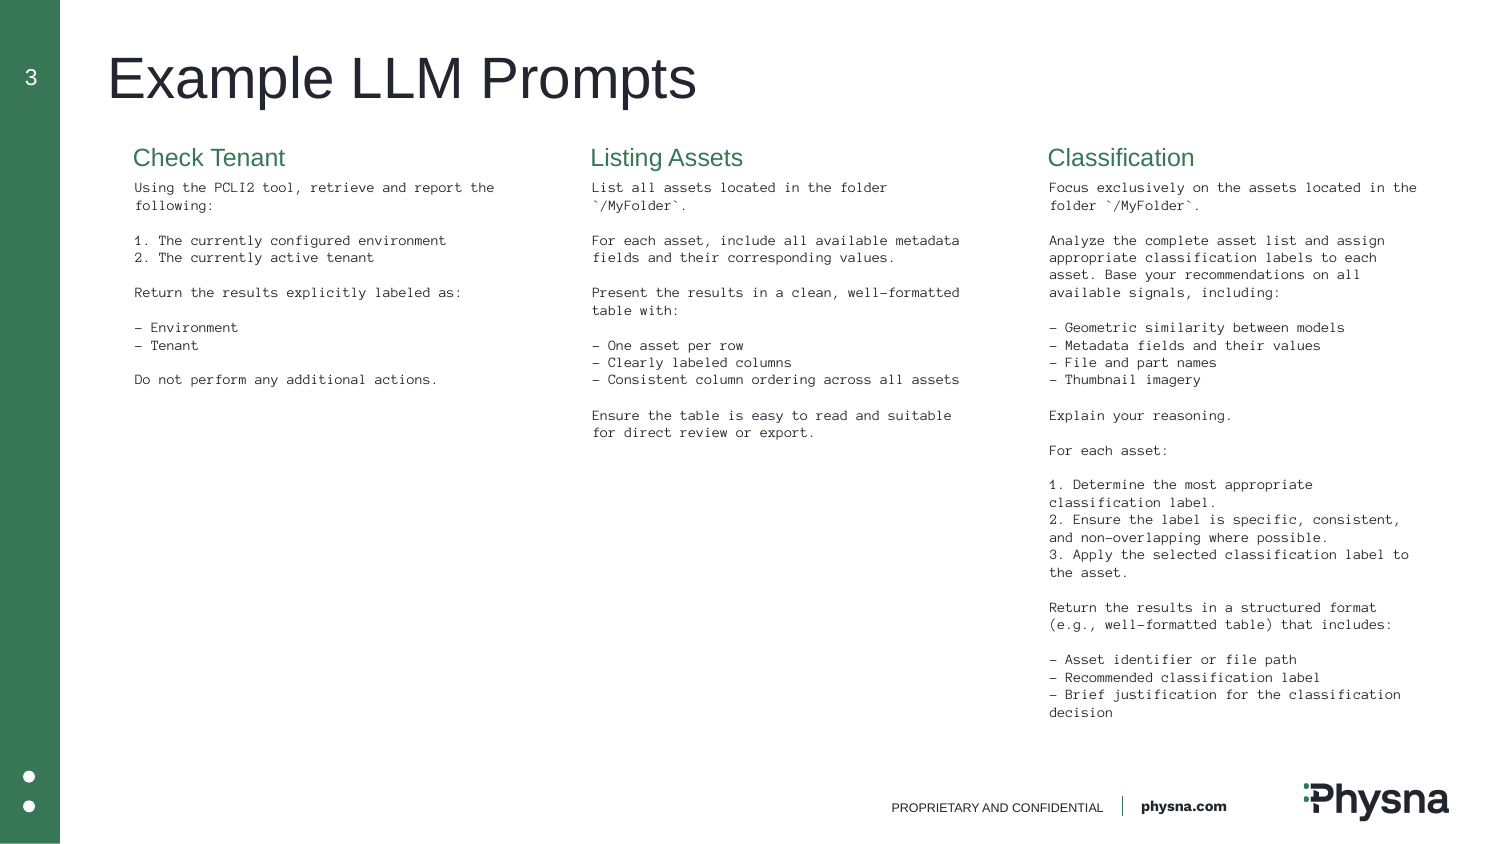

# Example LLM Prompts
3
Check Tenant
Listing Assets
Classification
Using the PCLI2 tool, retrieve and report the following:

1. The currently configured environment
2. The currently active tenant

Return the results explicitly labeled as:

- Environment
- Tenant

Do not perform any additional actions.
List all assets located in the folder `/MyFolder`.

For each asset, include all available metadata fields and their corresponding values.

Present the results in a clean, well-formatted table with:

- One asset per row
- Clearly labeled columns
- Consistent column ordering across all assets

Ensure the table is easy to read and suitable for direct review or export.
Focus exclusively on the assets located in the folder `/MyFolder`.

Analyze the complete asset list and assign appropriate classification labels to each asset. Base your recommendations on all available signals, including:

- Geometric similarity between models
- Metadata fields and their values
- File and part names
- Thumbnail imagery

Explain your reasoning.

For each asset:

1. Determine the most appropriate classification label.
2. Ensure the label is specific, consistent, and non-overlapping where possible.
3. Apply the selected classification label to the asset.

Return the results in a structured format (e.g., well-formatted table) that includes:

- Asset identifier or file path
- Recommended classification label
- Brief justification for the classification decision